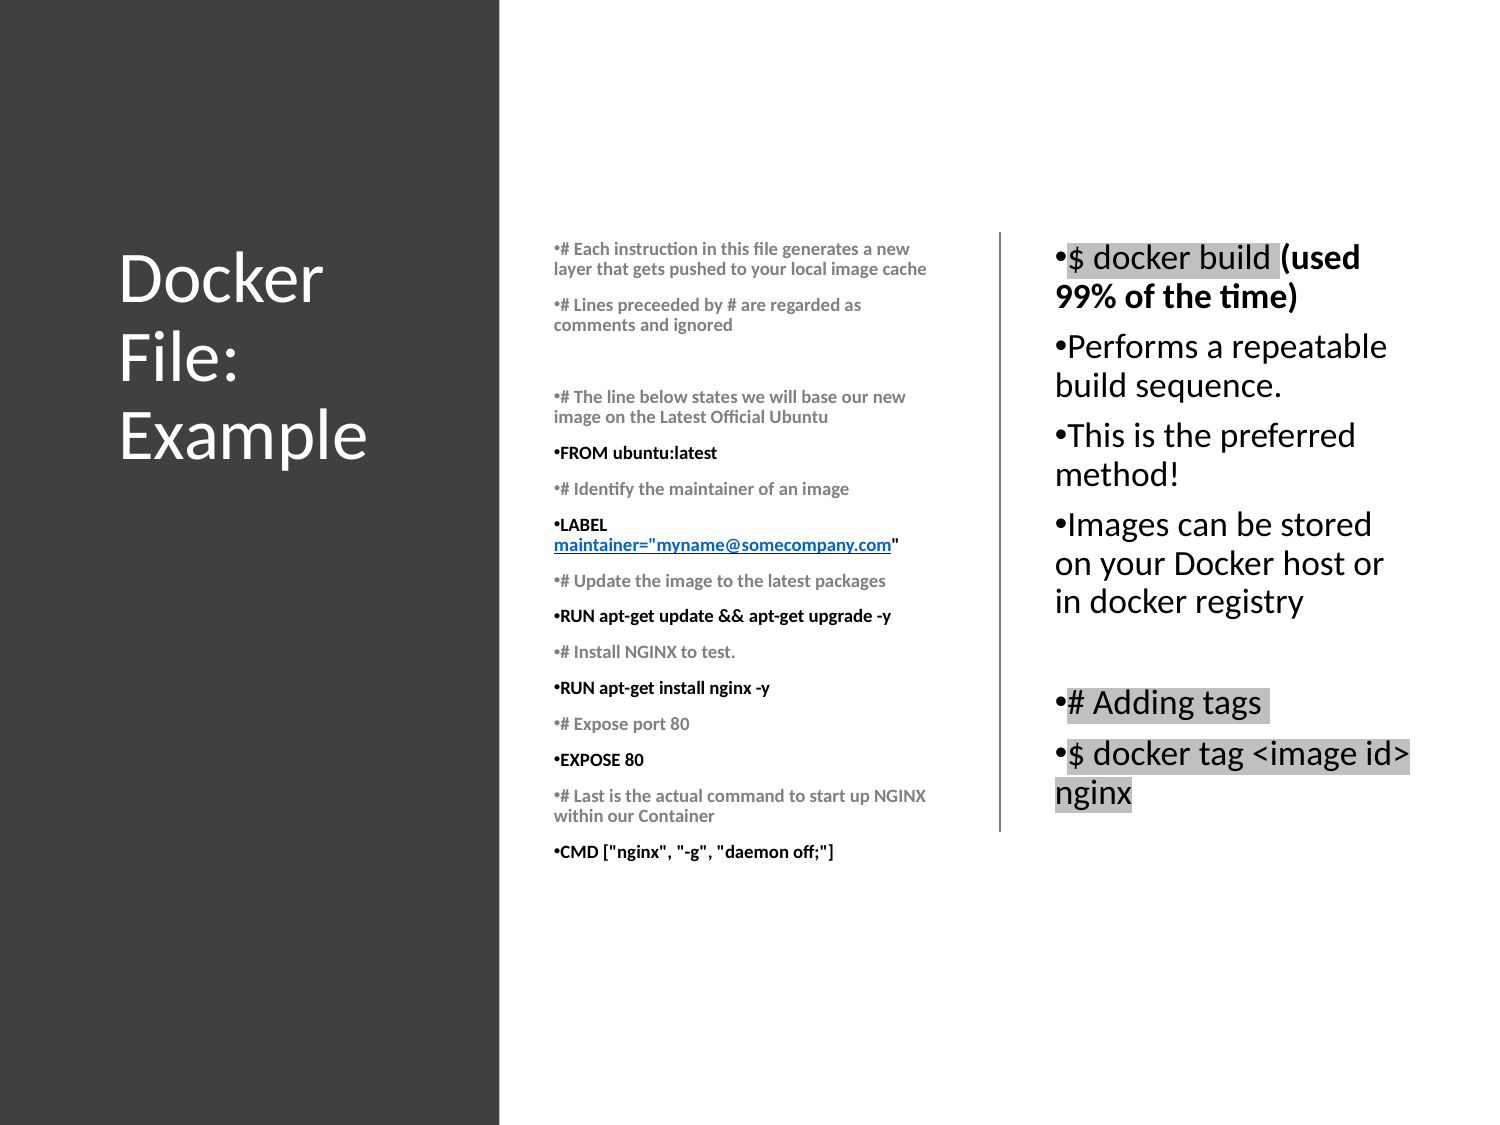

# Docker File: Example
# Each instruction in this file generates a new layer that gets pushed to your local image cache
# Lines preceeded by # are regarded as comments and ignored

# The line below states we will base our new image on the Latest Official Ubuntu
FROM ubuntu:latest
# Identify the maintainer of an image
LABEL maintainer="myname@somecompany.com"
# Update the image to the latest packages
RUN apt-get update && apt-get upgrade -y
# Install NGINX to test.
RUN apt-get install nginx -y
# Expose port 80
EXPOSE 80
# Last is the actual command to start up NGINX within our Container
CMD ["nginx", "-g", "daemon off;"]
$ docker build (used 99% of the time)
Performs a repeatable build sequence.
This is the preferred method!
Images can be stored on your Docker host or in docker registry

# Adding tags
$ docker tag <image id> nginx